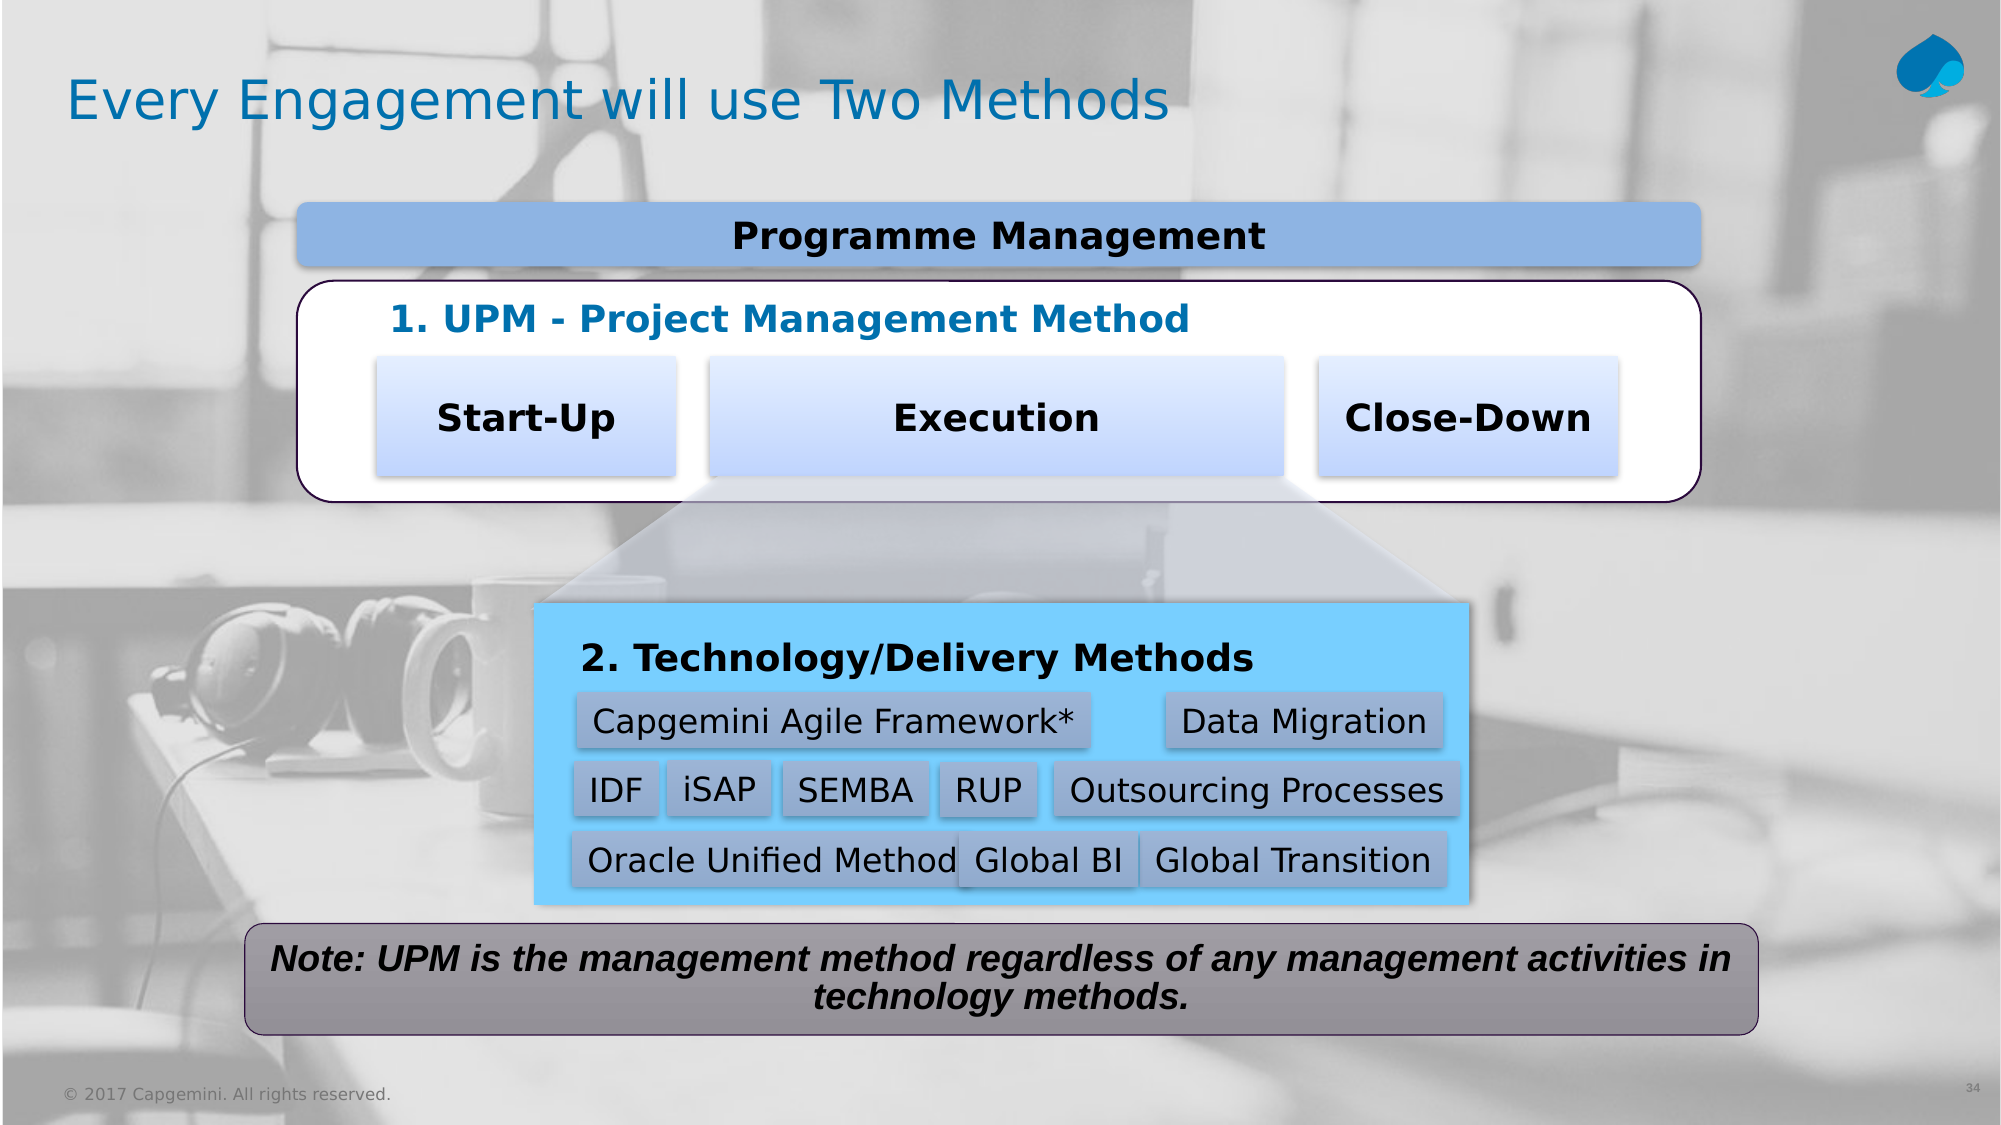

# Every Engagement will use Two Methods
Programme Management

1. UPM - Project Management Method
Start-Up
Execution
Close-Down

2. Technology/Delivery Methods
Capgemini Agile Framework*
Data Migration
iSAP
IDF
SEMBA
Outsourcing Processes
RUP
Oracle Unified Method
Global Transition
Global BI
Note: UPM is the management method regardless of any management activities in technology methods.